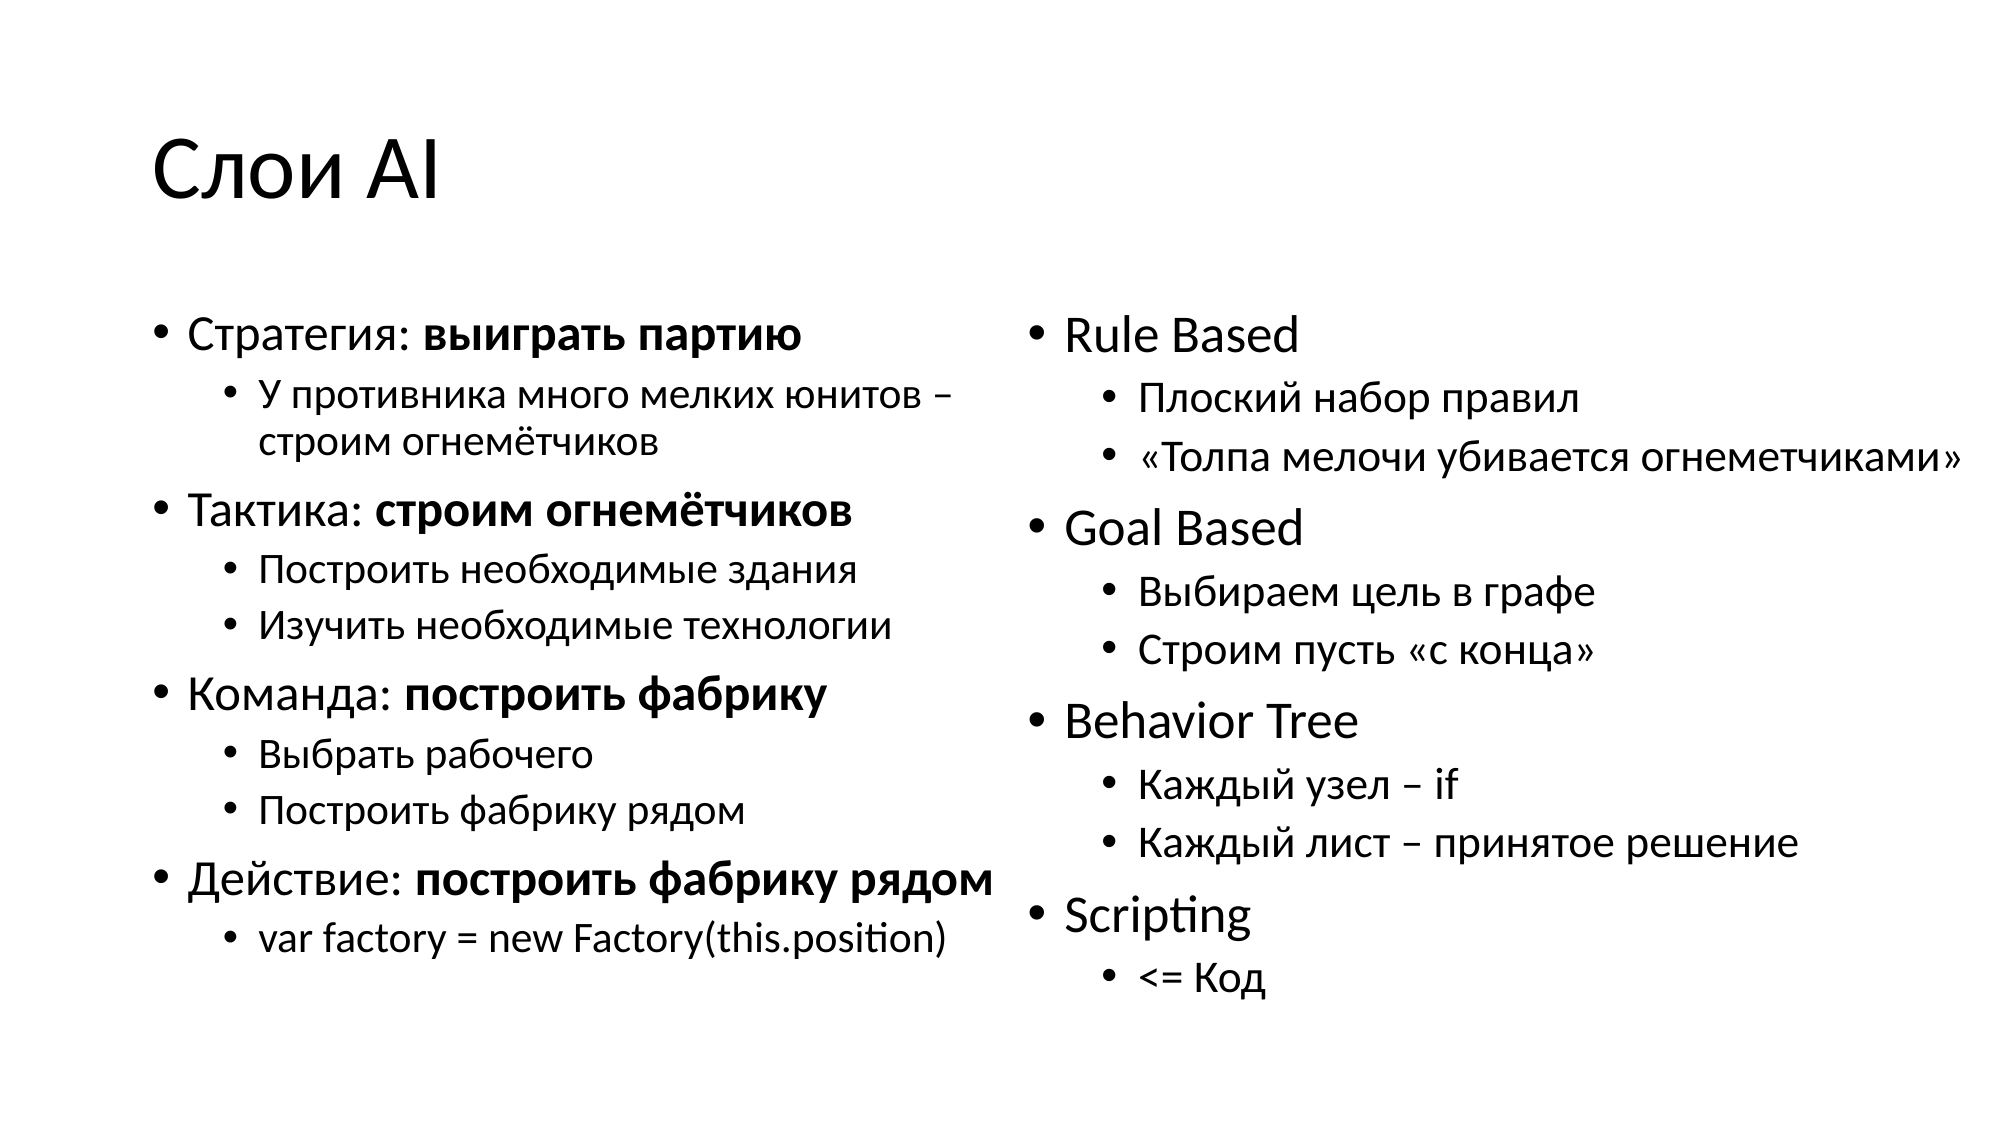

# Слои AI
Стратегия: выиграть партию
У противника много мелких юнитов – строим огнемётчиков
Тактика: строим огнемётчиков
Построить необходимые здания
Изучить необходимые технологии
Команда: построить фабрику
Выбрать рабочего
Построить фабрику рядом
Действие: построить фабрику рядом
var factory = new Factory(this.position)

Rule Based
Плоский набор правил
«Толпа мелочи убивается огнеметчиками»
Goal Based
Выбираем цель в графе
Строим пусть «с конца»
Behavior Tree
Каждый узел – if
Каждый лист – принятое решение
Scripting
<= Код